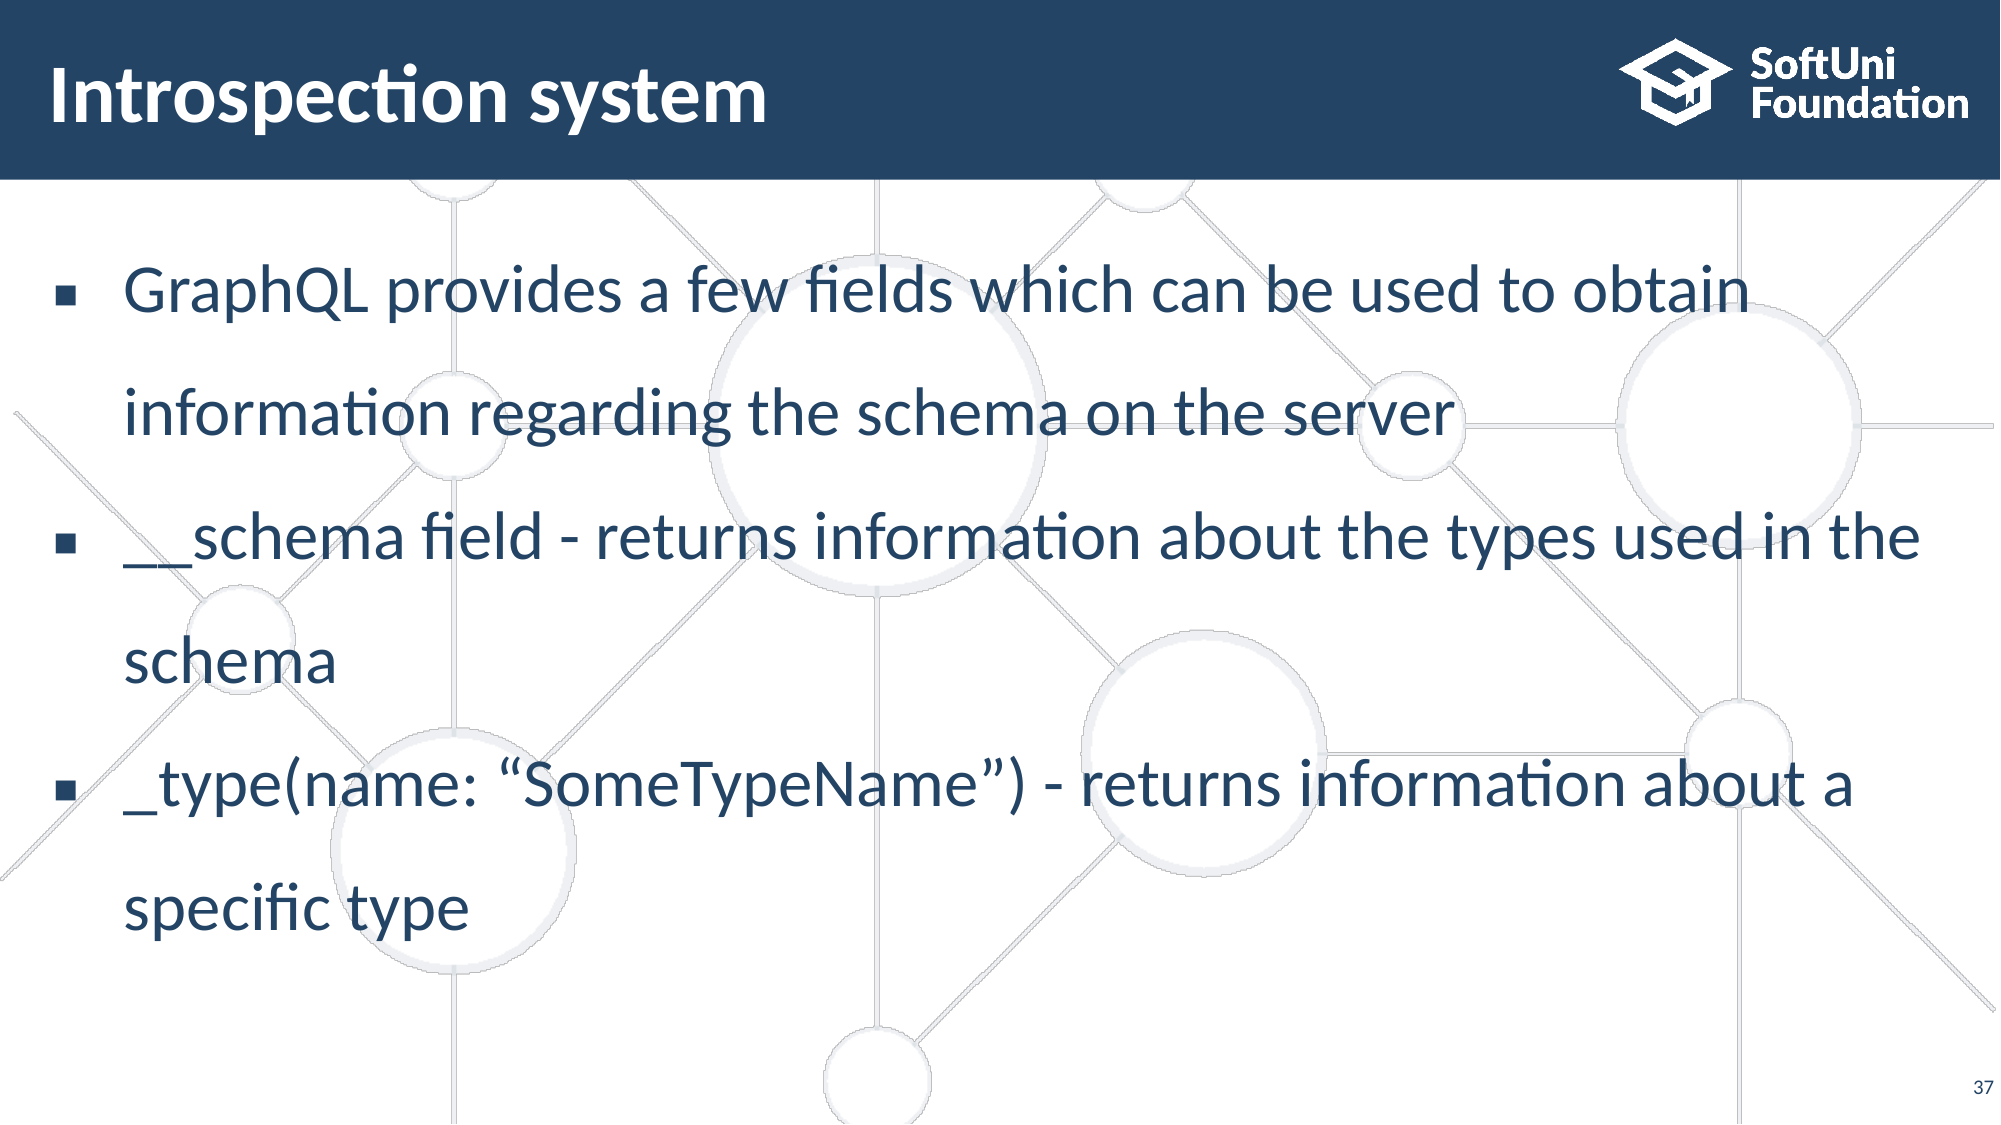

# Introspection system
GraphQL provides a few fields which can be used to obtain information regarding the schema on the server
__schema field - returns information about the types used in the schema
_type(name: “SomeTypeName”) - returns information about a specific type

37